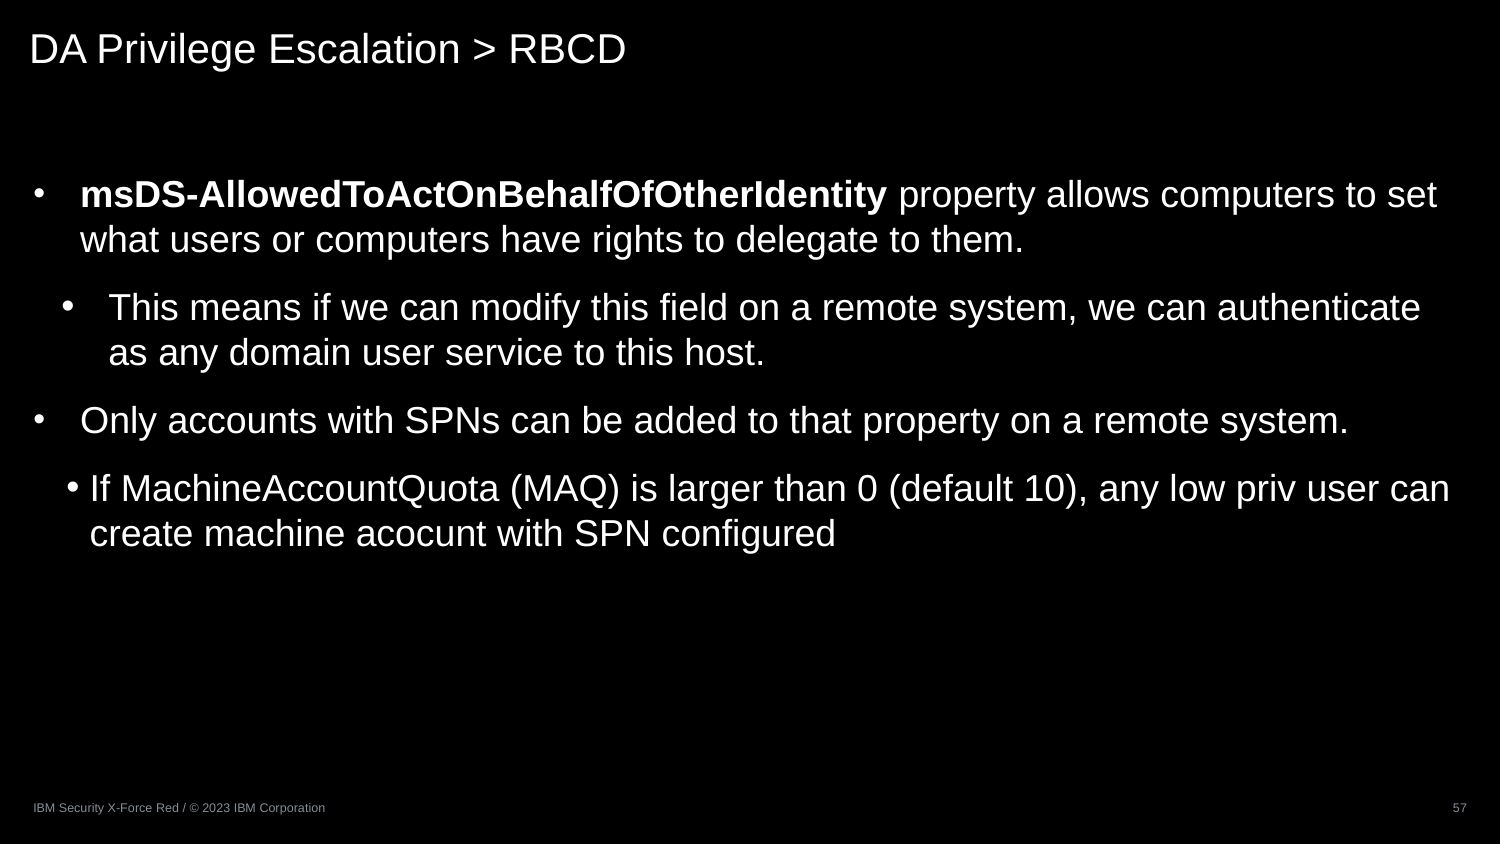

# DA Privilege Escalation > RBCD
msDS-AllowedToActOnBehalfOfOtherIdentity property allows computers to set what users or computers have rights to delegate to them.
This means if we can modify this field on a remote system, we can authenticate as any domain user service to this host.
Only accounts with SPNs can be added to that property on a remote system.
If MachineAccountQuota (MAQ) is larger than 0 (default 10), any low priv user can create machine acocunt with SPN configured

IBM Security X-Force Red / © 2023 IBM Corporation
57